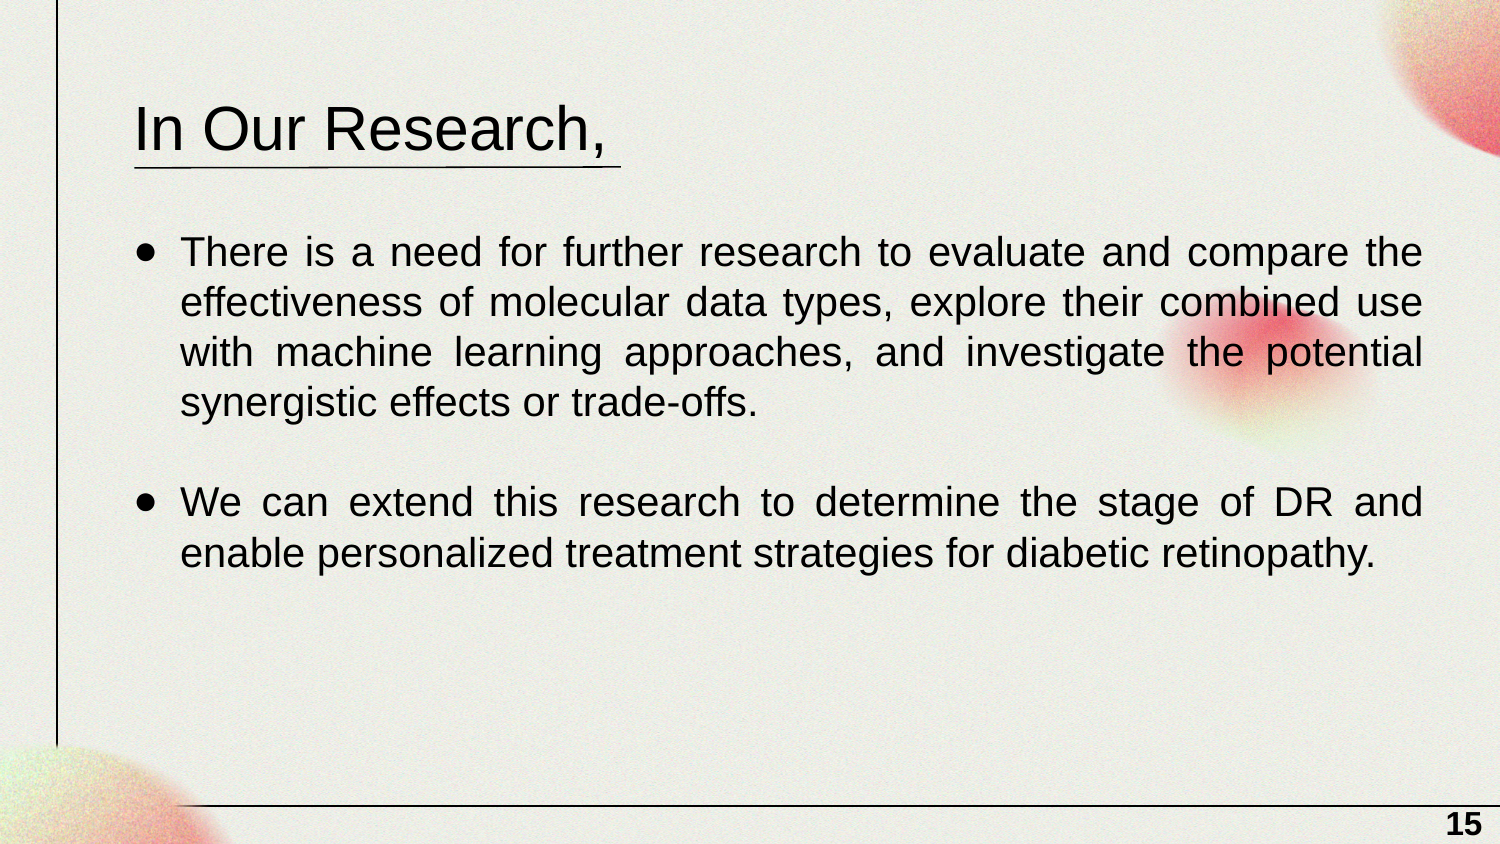

# In Our Research,
There is a need for further research to evaluate and compare the effectiveness of molecular data types, explore their combined use with machine learning approaches, and investigate the potential synergistic effects or trade-offs.

We can extend this research to determine the stage of DR and enable personalized treatment strategies for diabetic retinopathy.
15